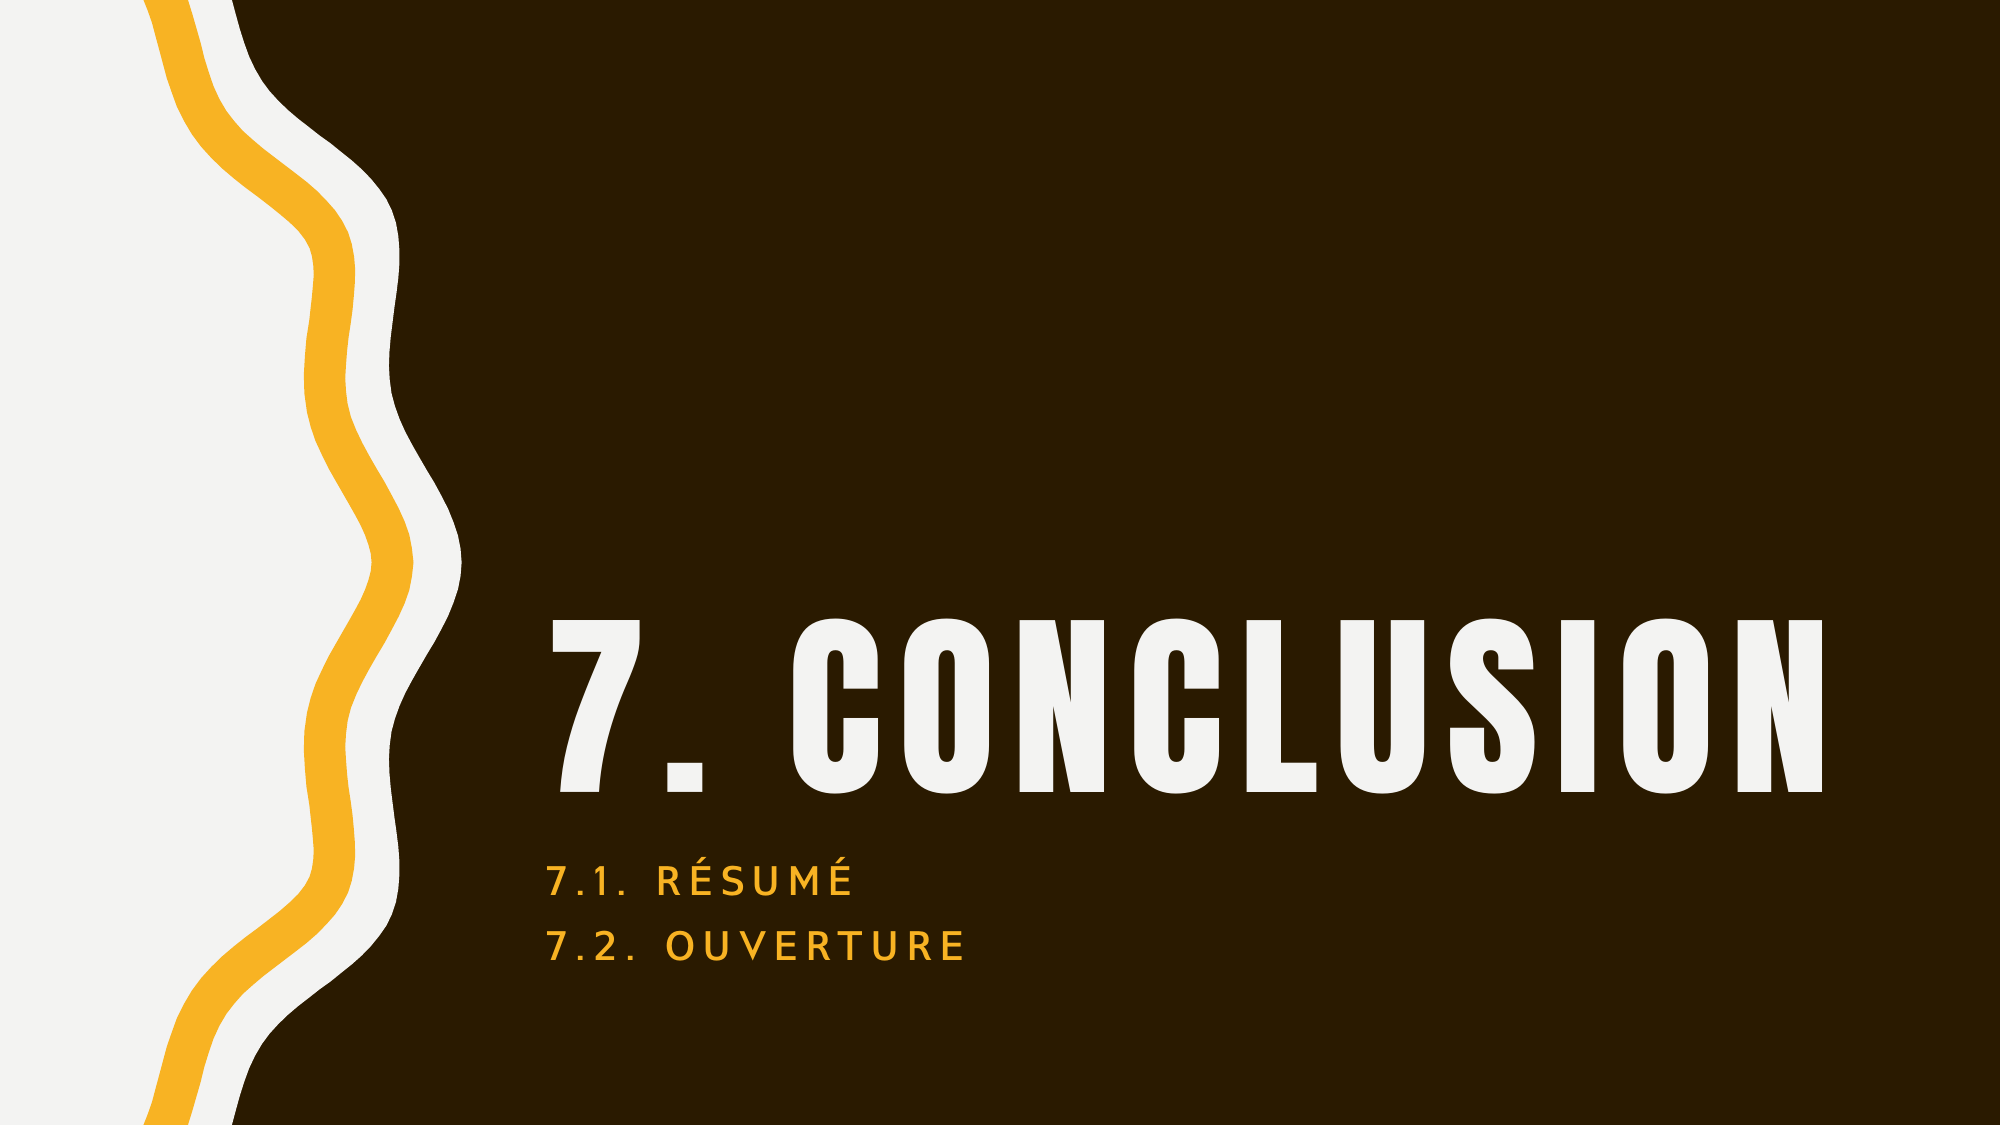

# 7. Conclusion
7.1. Résumé
7.2. Ouverture